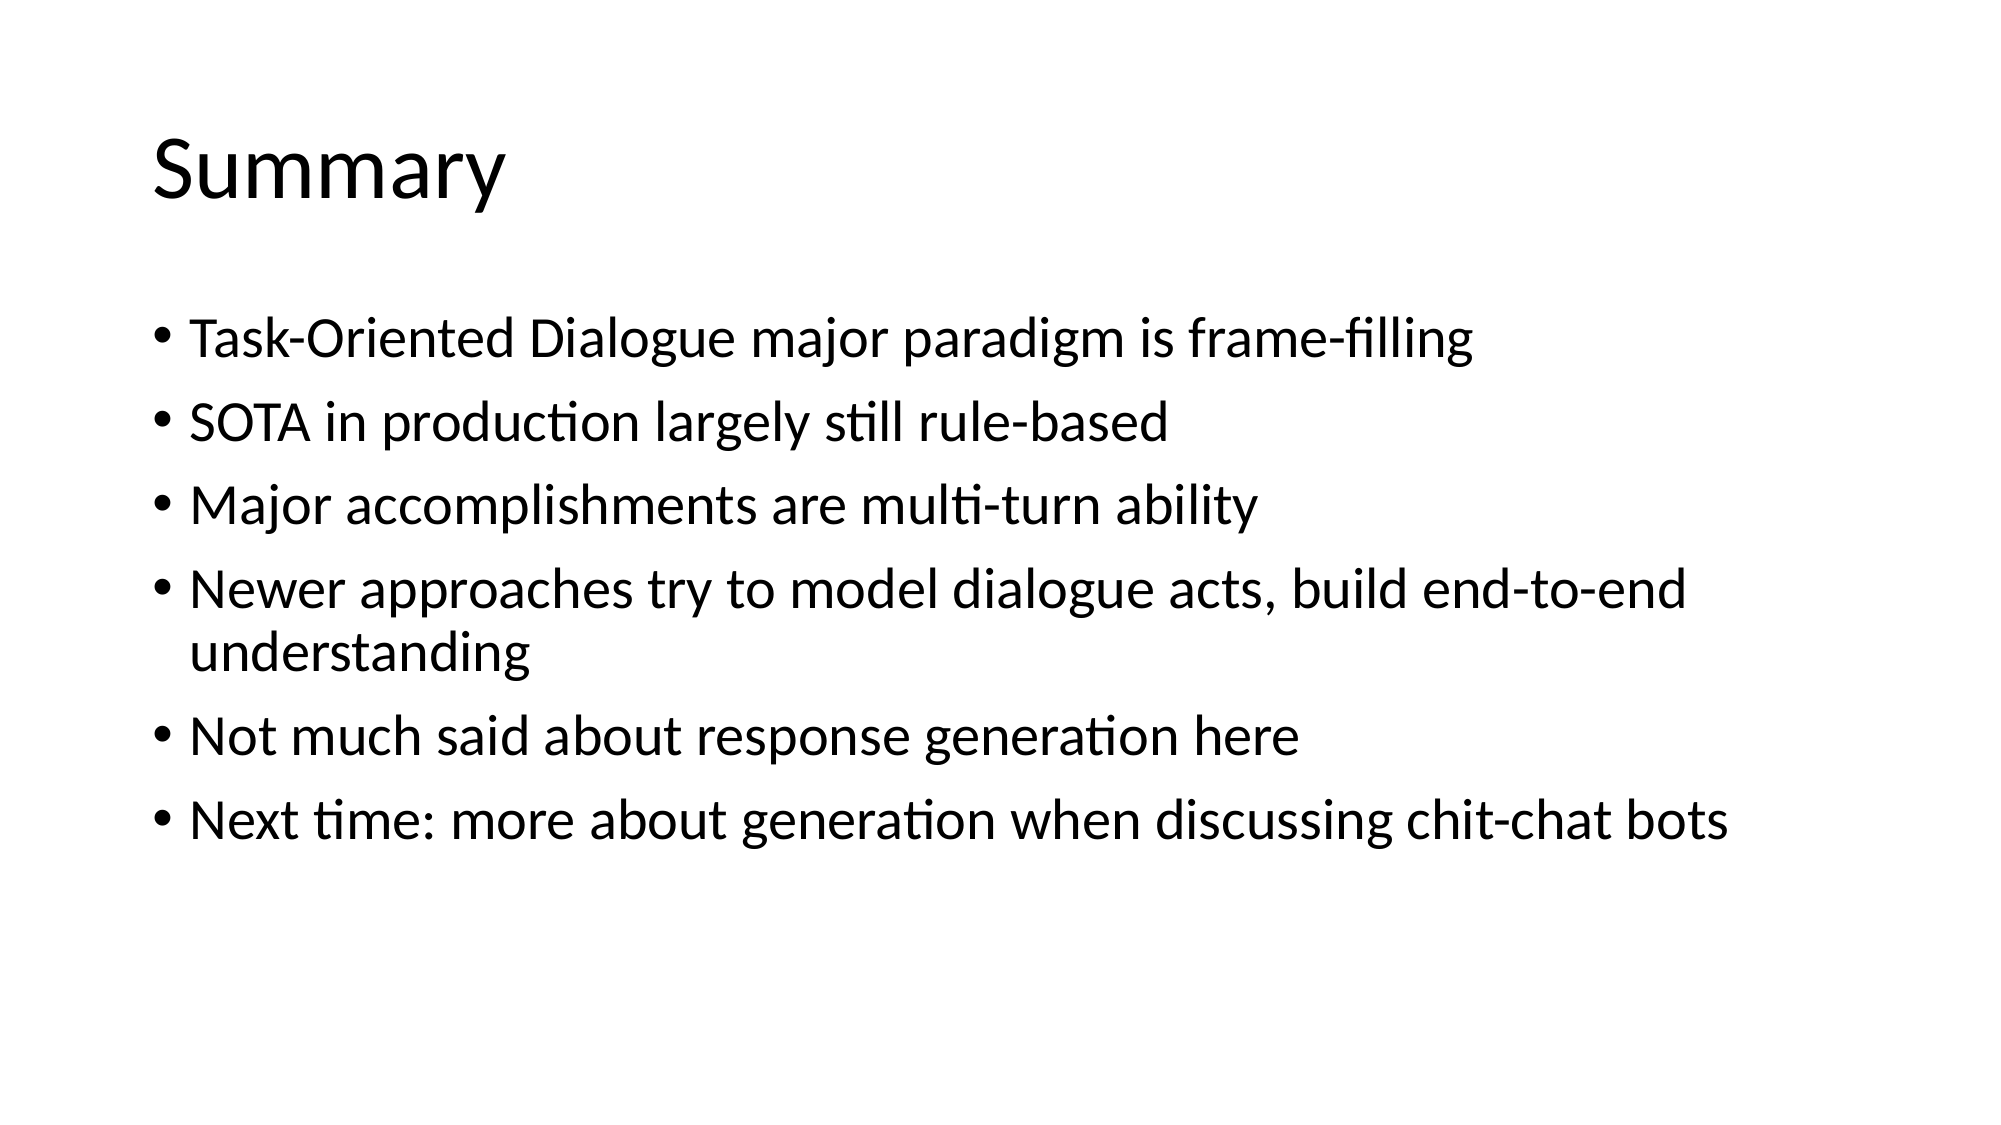

# Summary
Task-Oriented Dialogue major paradigm is frame-filling
SOTA in production largely still rule-based
Major accomplishments are multi-turn ability
Newer approaches try to model dialogue acts, build end-to-end understanding
Not much said about response generation here
Next time: more about generation when discussing chit-chat bots